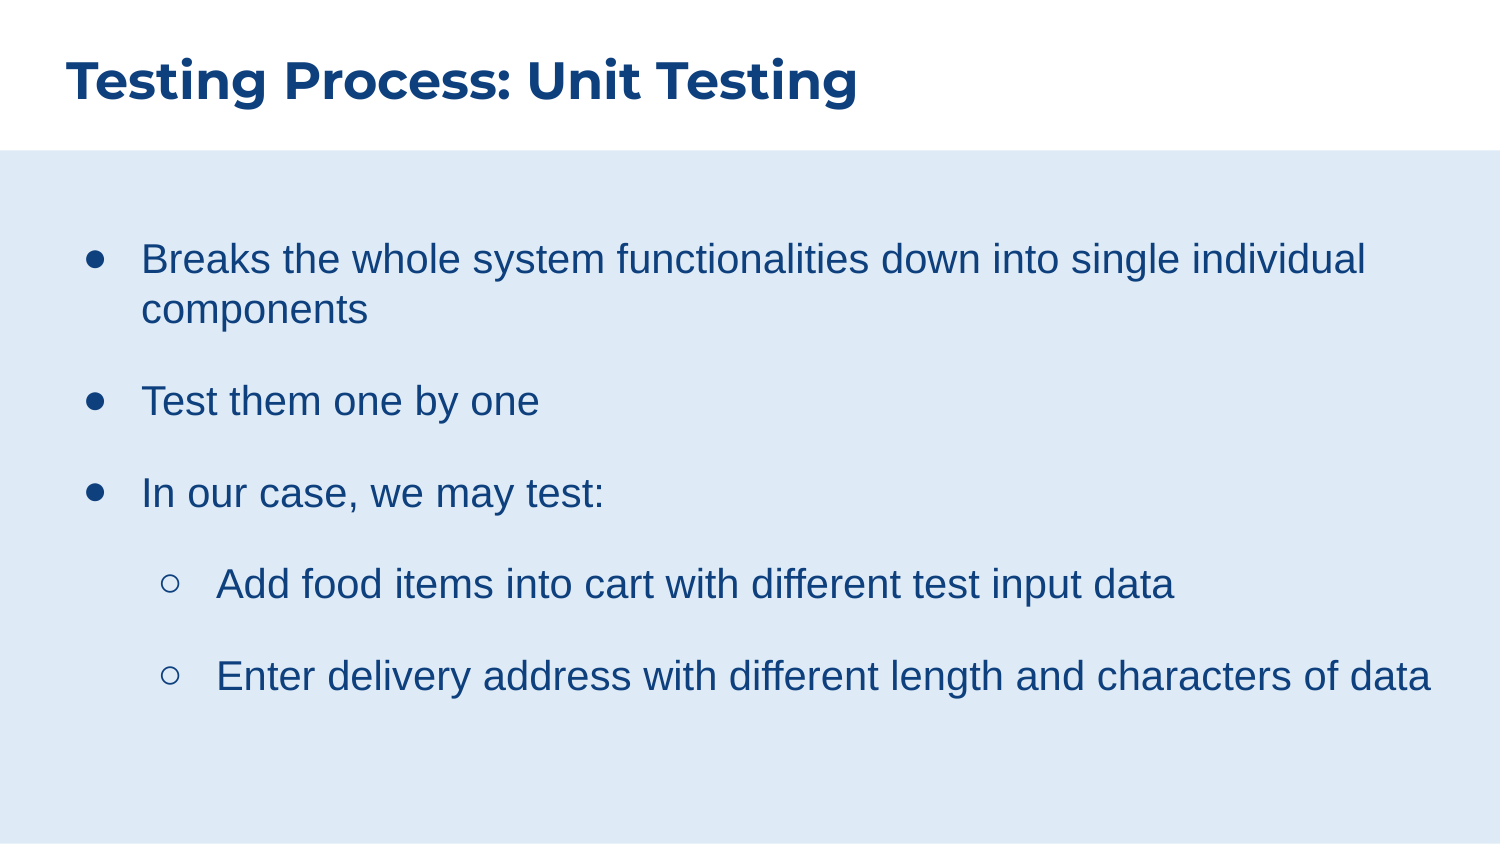

# Testing Process: Unit Testing
Breaks the whole system functionalities down into single individual components
Test them one by one
In our case, we may test:
Add food items into cart with different test input data
Enter delivery address with different length and characters of data